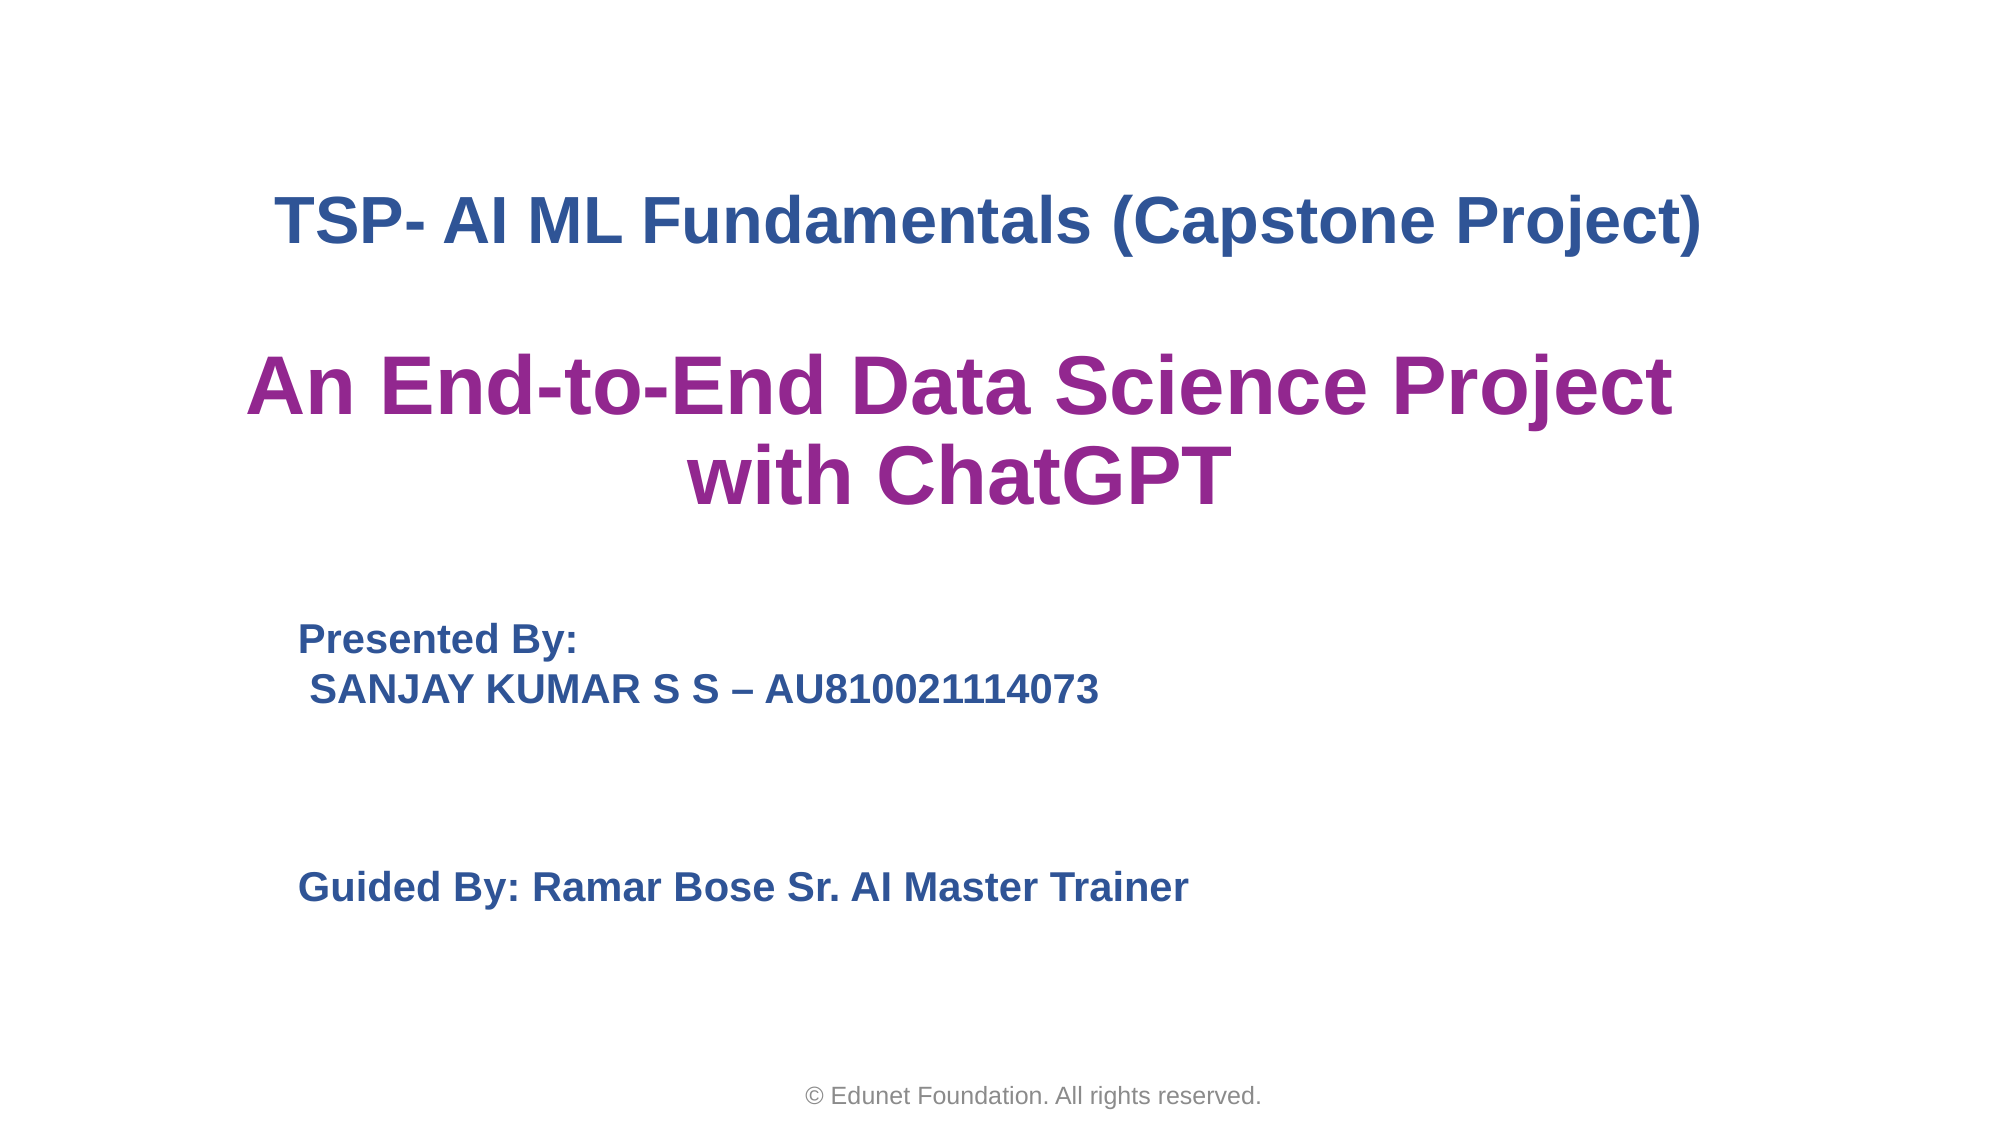

TSP- AI ML Fundamentals (Capstone Project)
# An End-to-End Data Science Project with ChatGPT
Presented By:
 SANJAY KUMAR S S – AU810021114073
Guided By: Ramar Bose Sr. AI Master Trainer
© Edunet Foundation. All rights reserved.